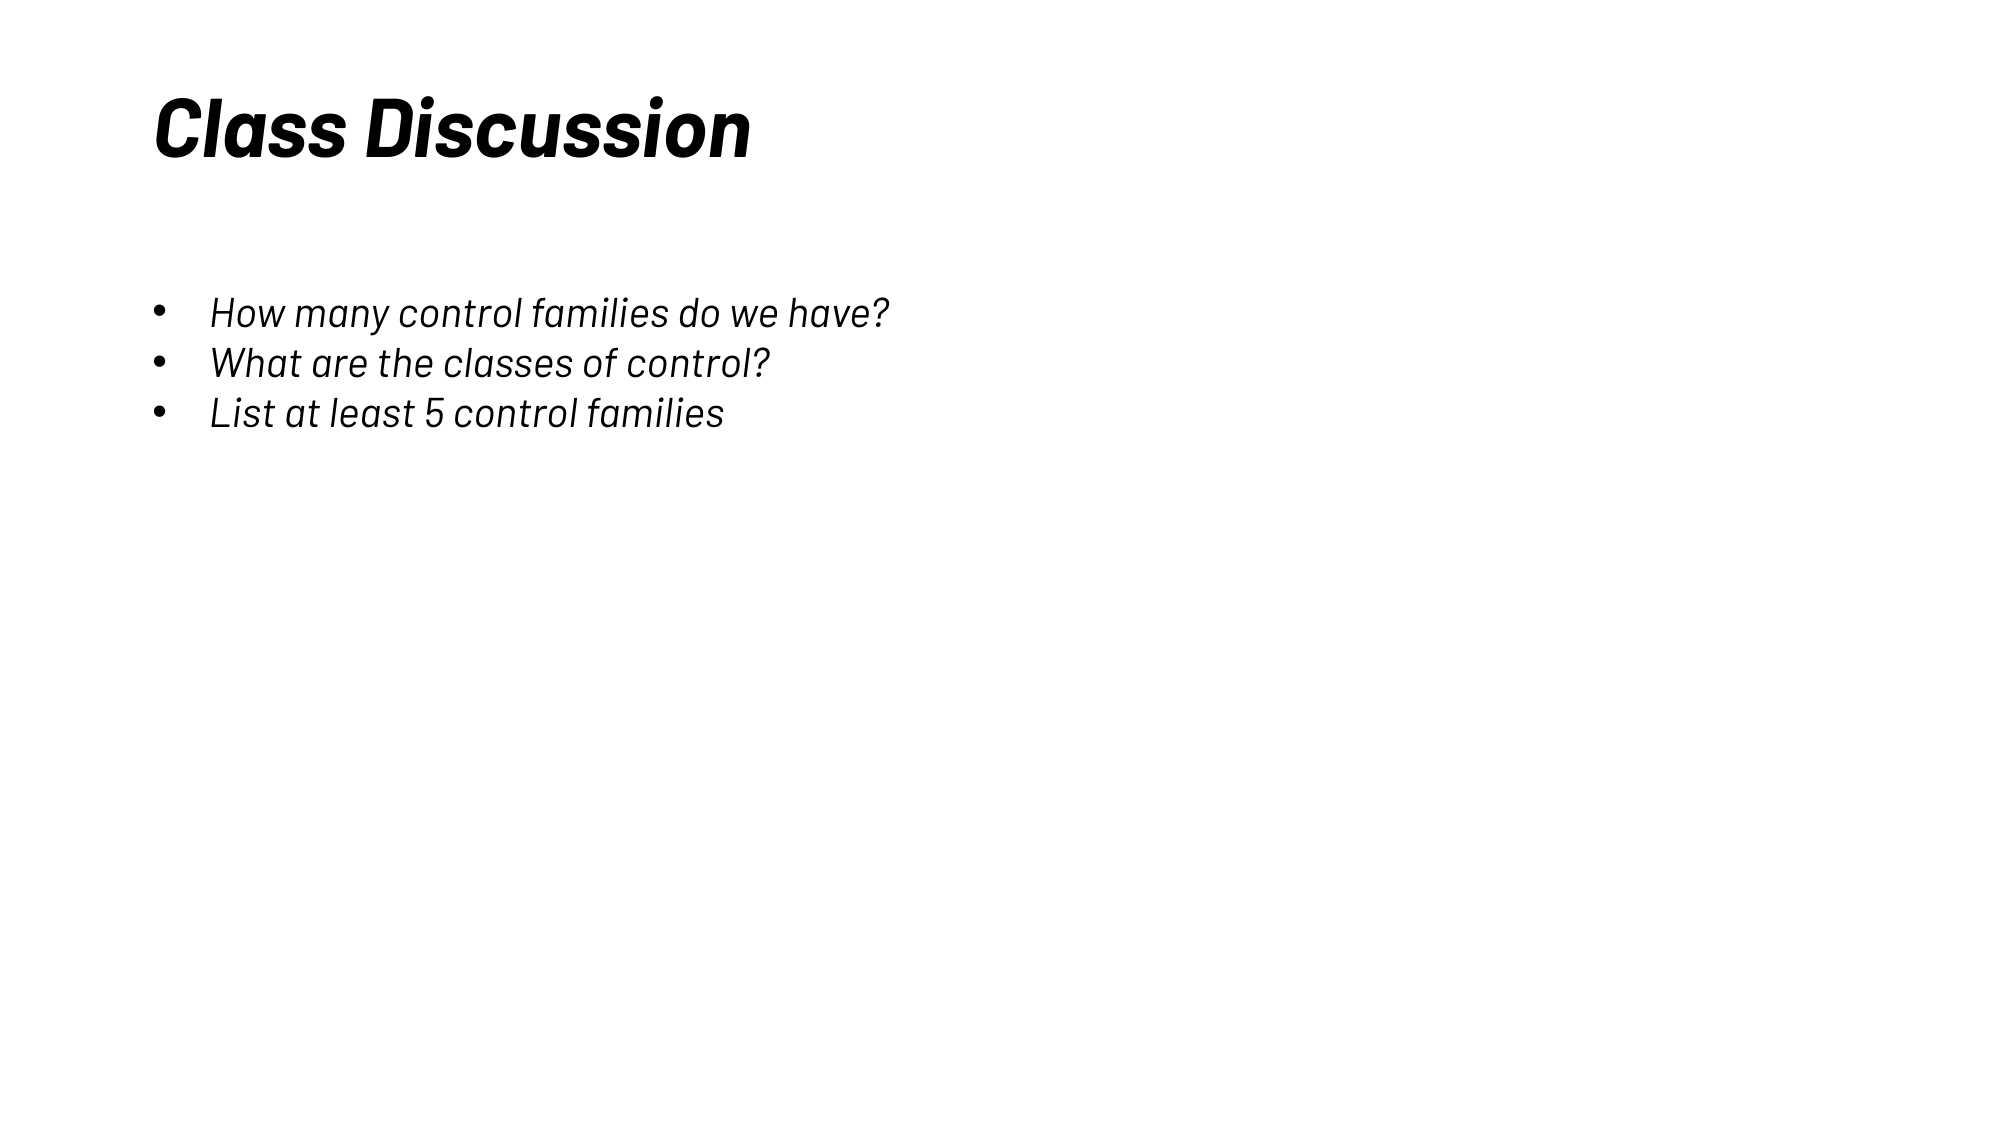

# Class Discussion

How many control families do we have?
What are the classes of control?
List at least 5 control families